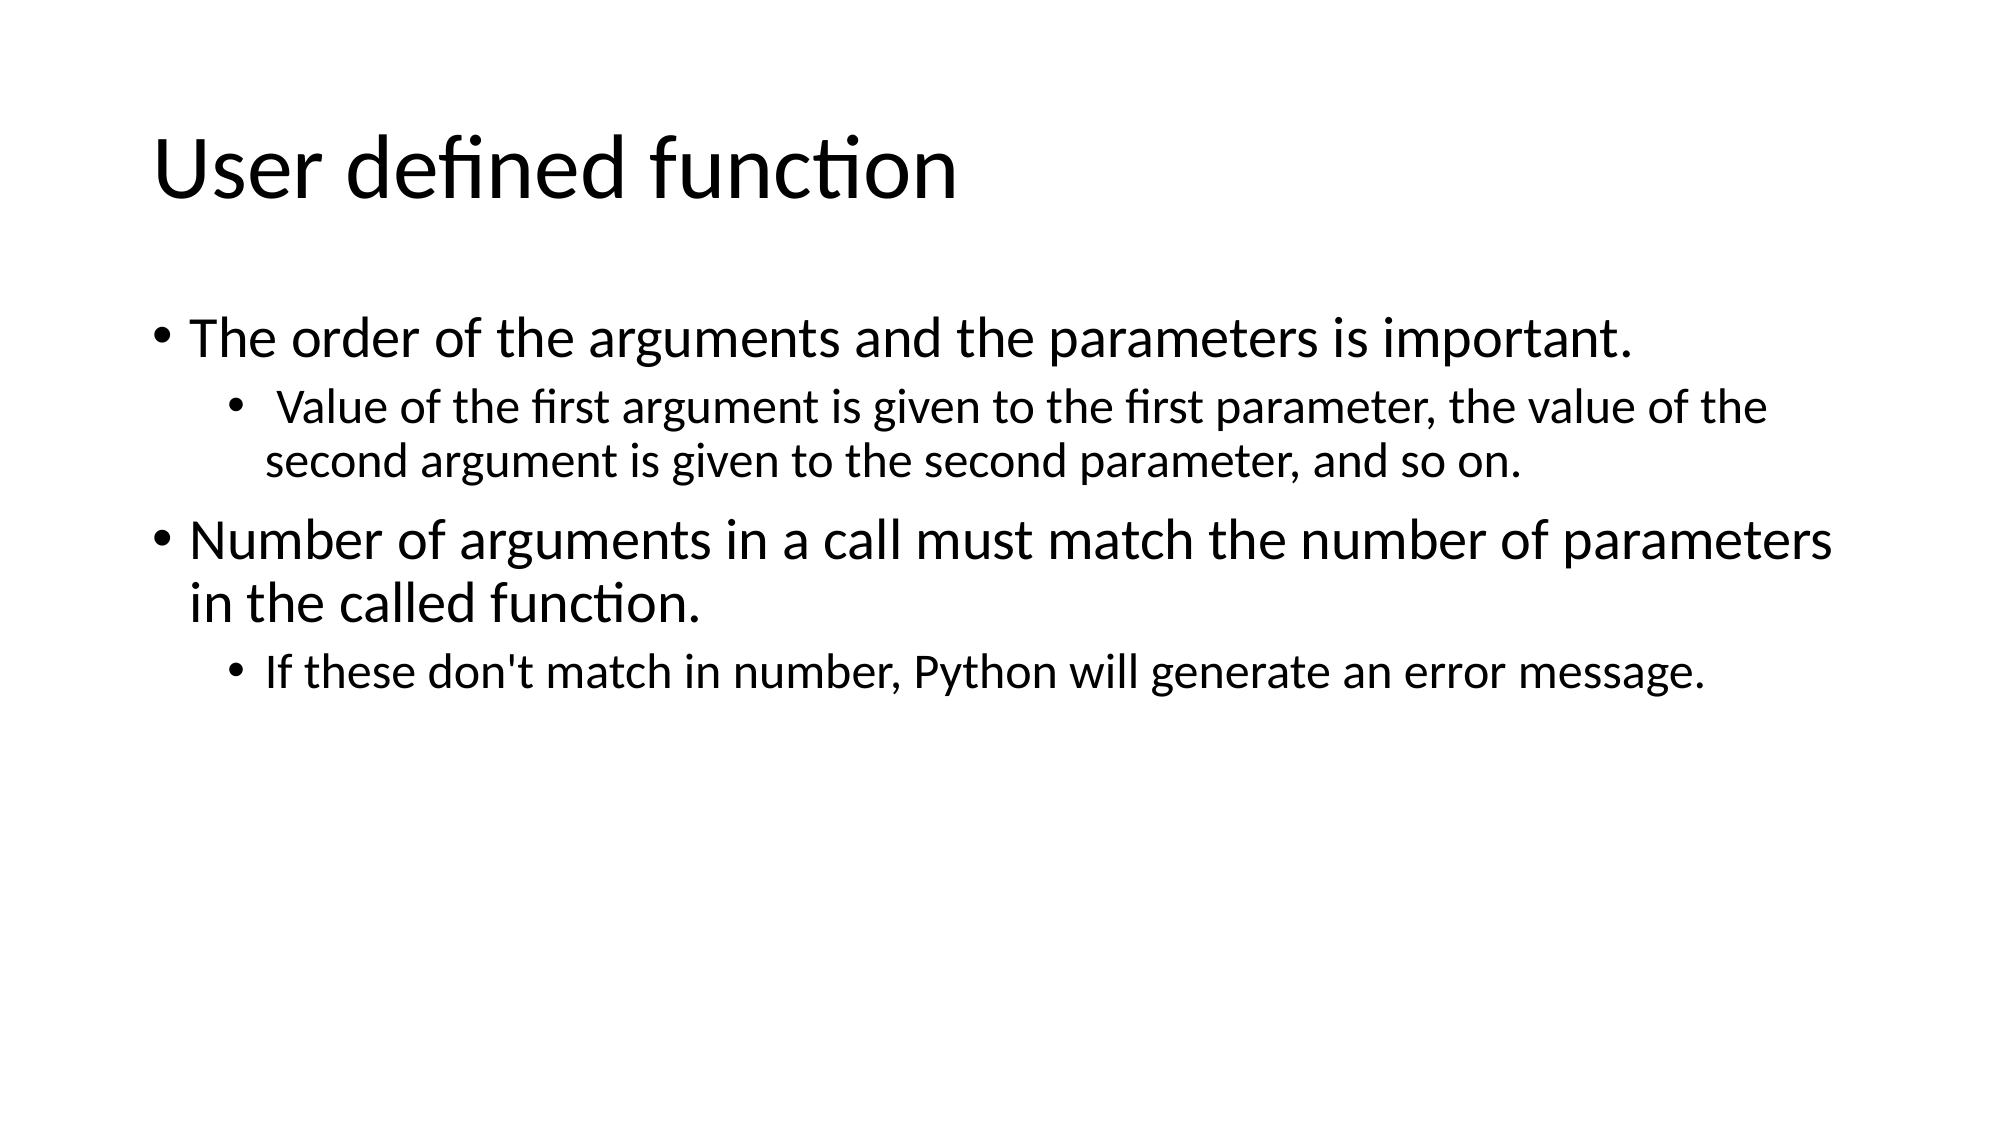

# User defined function
The order of the arguments and the parameters is important.
 Value of the first argument is given to the first parameter, the value of the second argument is given to the second parameter, and so on.
Number of arguments in a call must match the number of parameters in the called function.
If these don't match in number, Python will generate an error message.